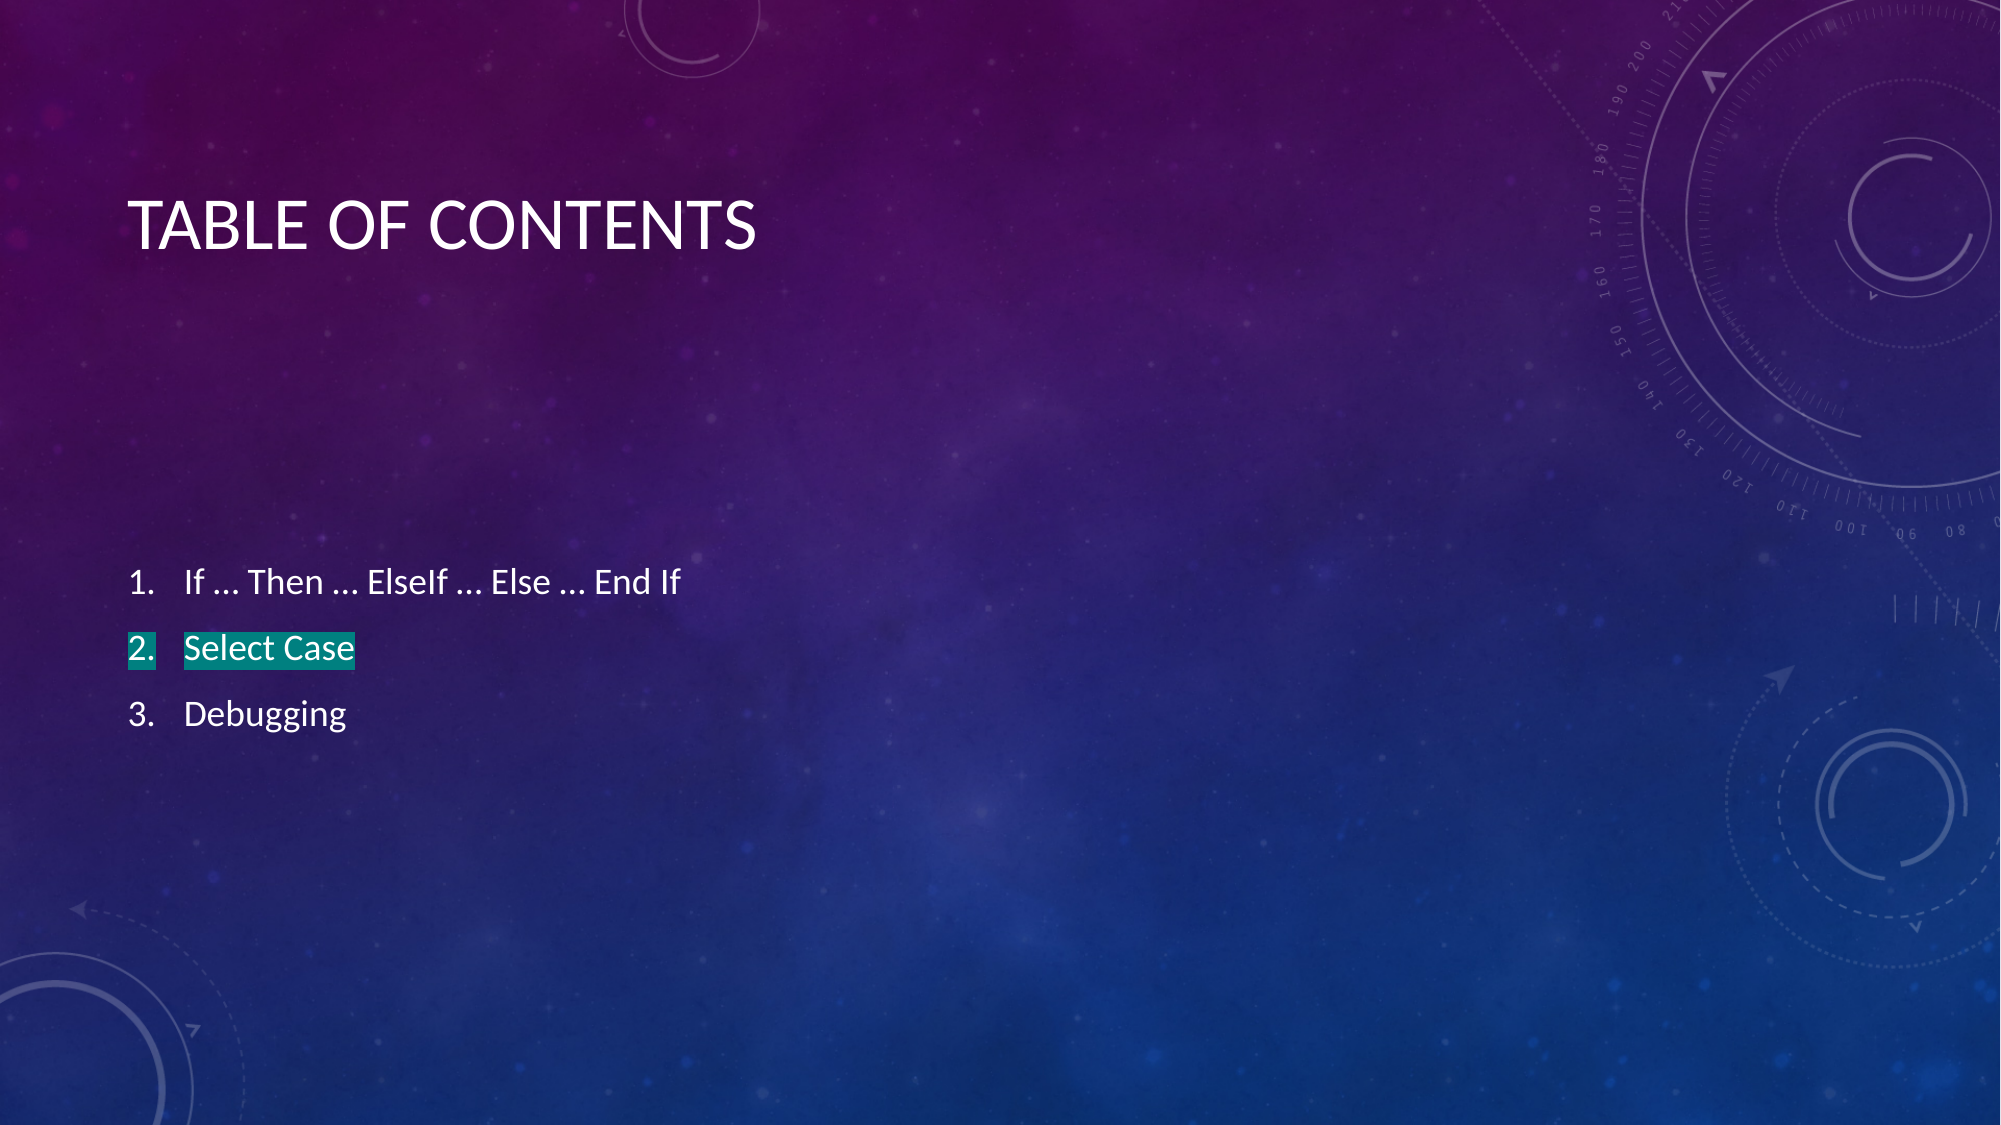

# Table OF contents
If … Then … ElseIf … Else … End If
Select Case
Debugging